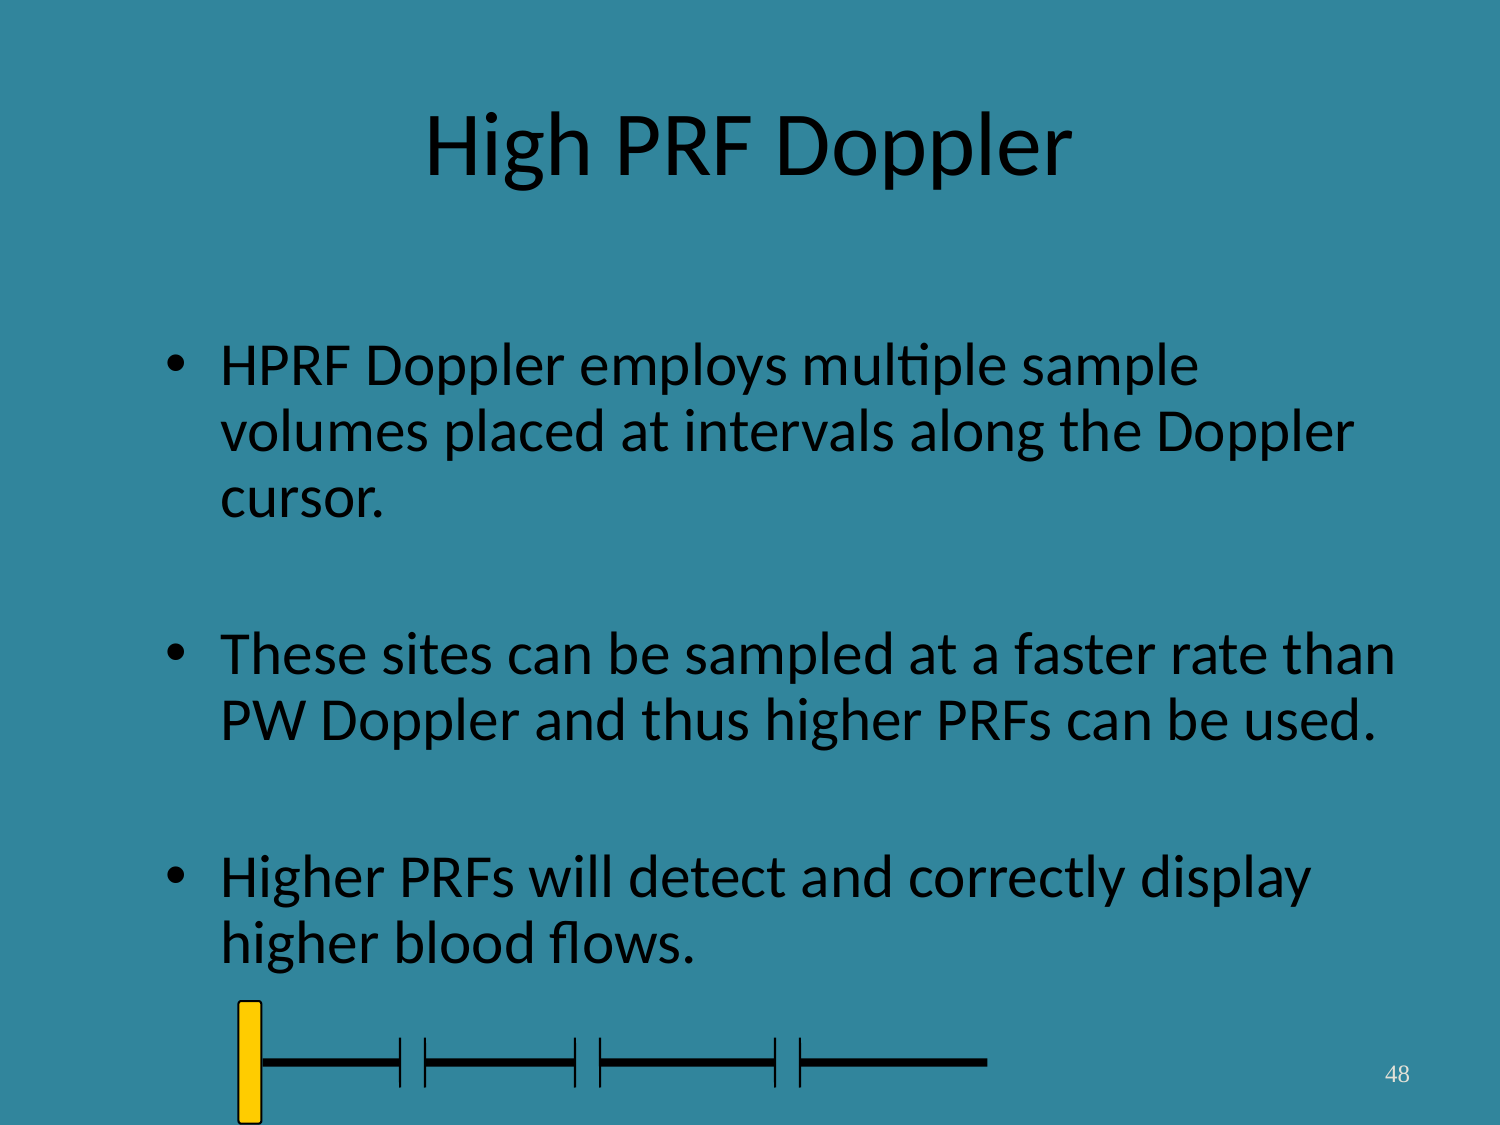

# High PRF Doppler
HPRF Doppler employs multiple sample volumes placed at intervals along the Doppler cursor.

These sites can be sampled at a faster rate than PW Doppler and thus higher PRFs can be used.

Higher PRFs will detect and correctly display higher blood flows.

48